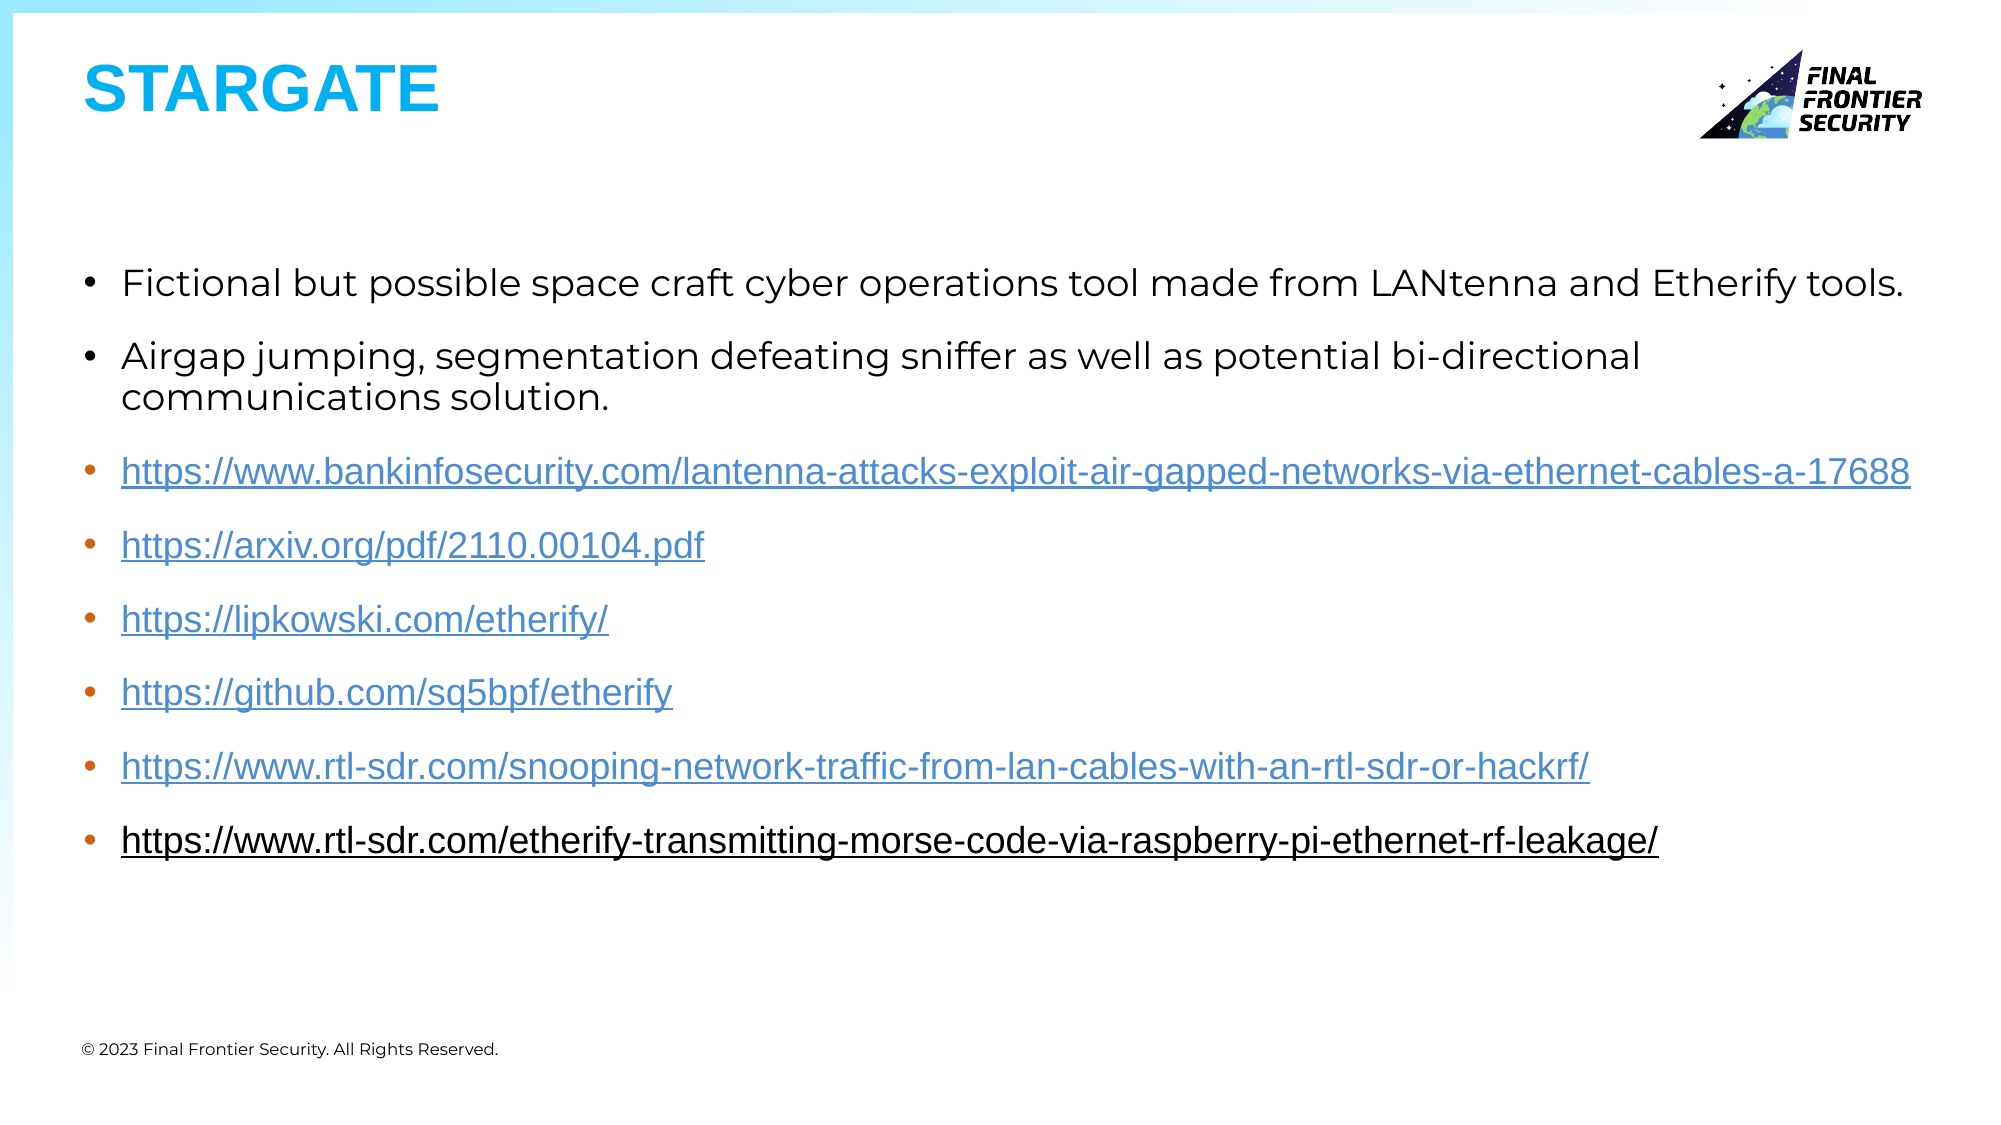

# STARGATE
Fictional but possible space craft cyber operations tool made from LANtenna and Etherify tools.
Airgap jumping, segmentation defeating sniffer as well as potential bi-directional communications solution.
https://www.bankinfosecurity.com/lantenna-attacks-exploit-air-gapped-networks-via-ethernet-cables-a-17688
https://arxiv.org/pdf/2110.00104.pdf
https://lipkowski.com/etherify/
https://github.com/sq5bpf/etherify
https://www.rtl-sdr.com/snooping-network-traffic-from-lan-cables-with-an-rtl-sdr-or-hackrf/
https://www.rtl-sdr.com/etherify-transmitting-morse-code-via-raspberry-pi-ethernet-rf-leakage/